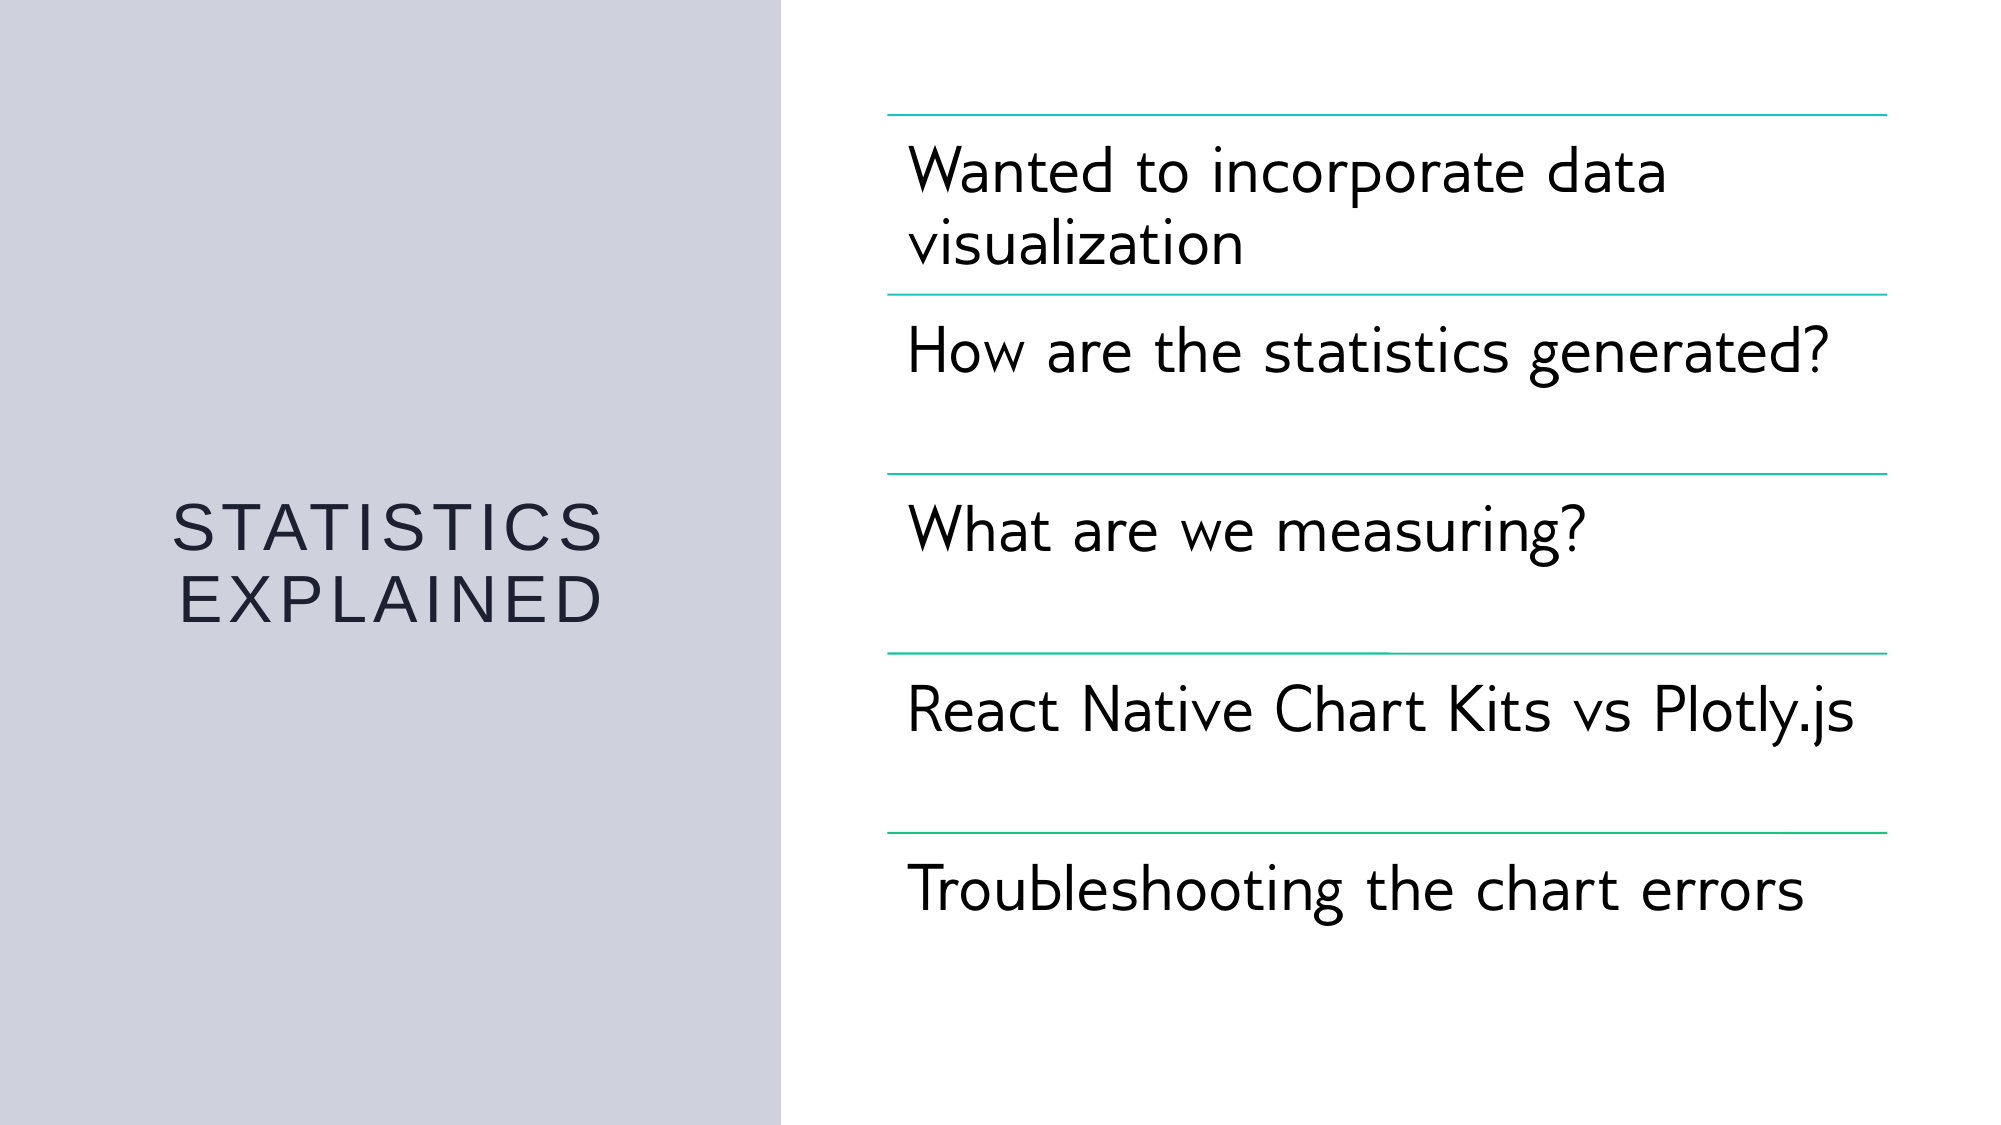

# Statistics explained
Wanted to incorporate data visualization
How are the statistics generated?
What are we measuring?
React Native Chart Kits vs Plotly.js
Troubleshooting the chart errors